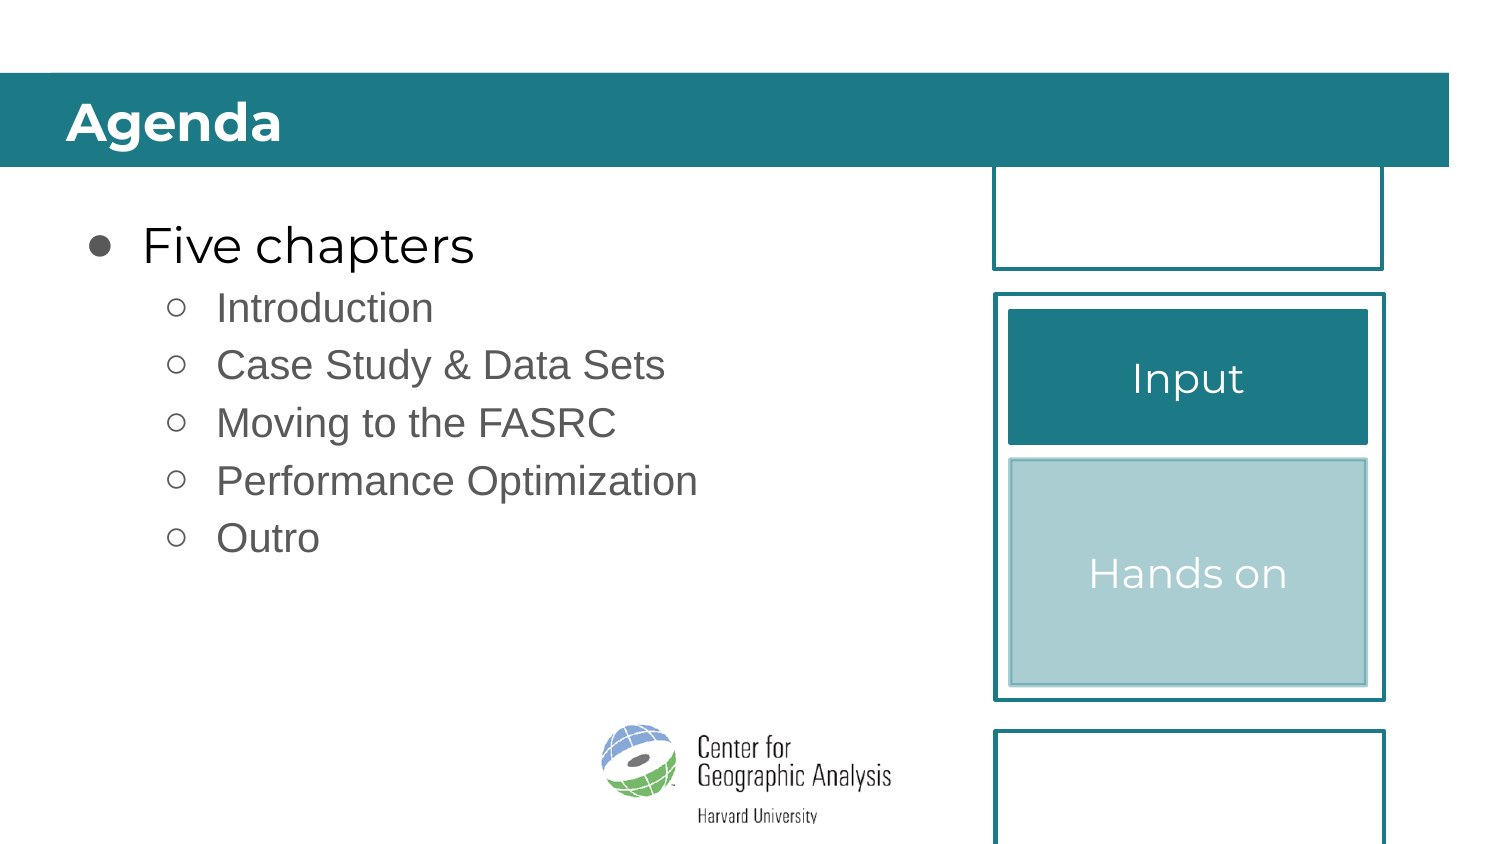

# Agenda

Five chapters
Introduction
Case Study & Data Sets
Moving to the FASRC
Performance Optimization
Outro

Input
Hands on